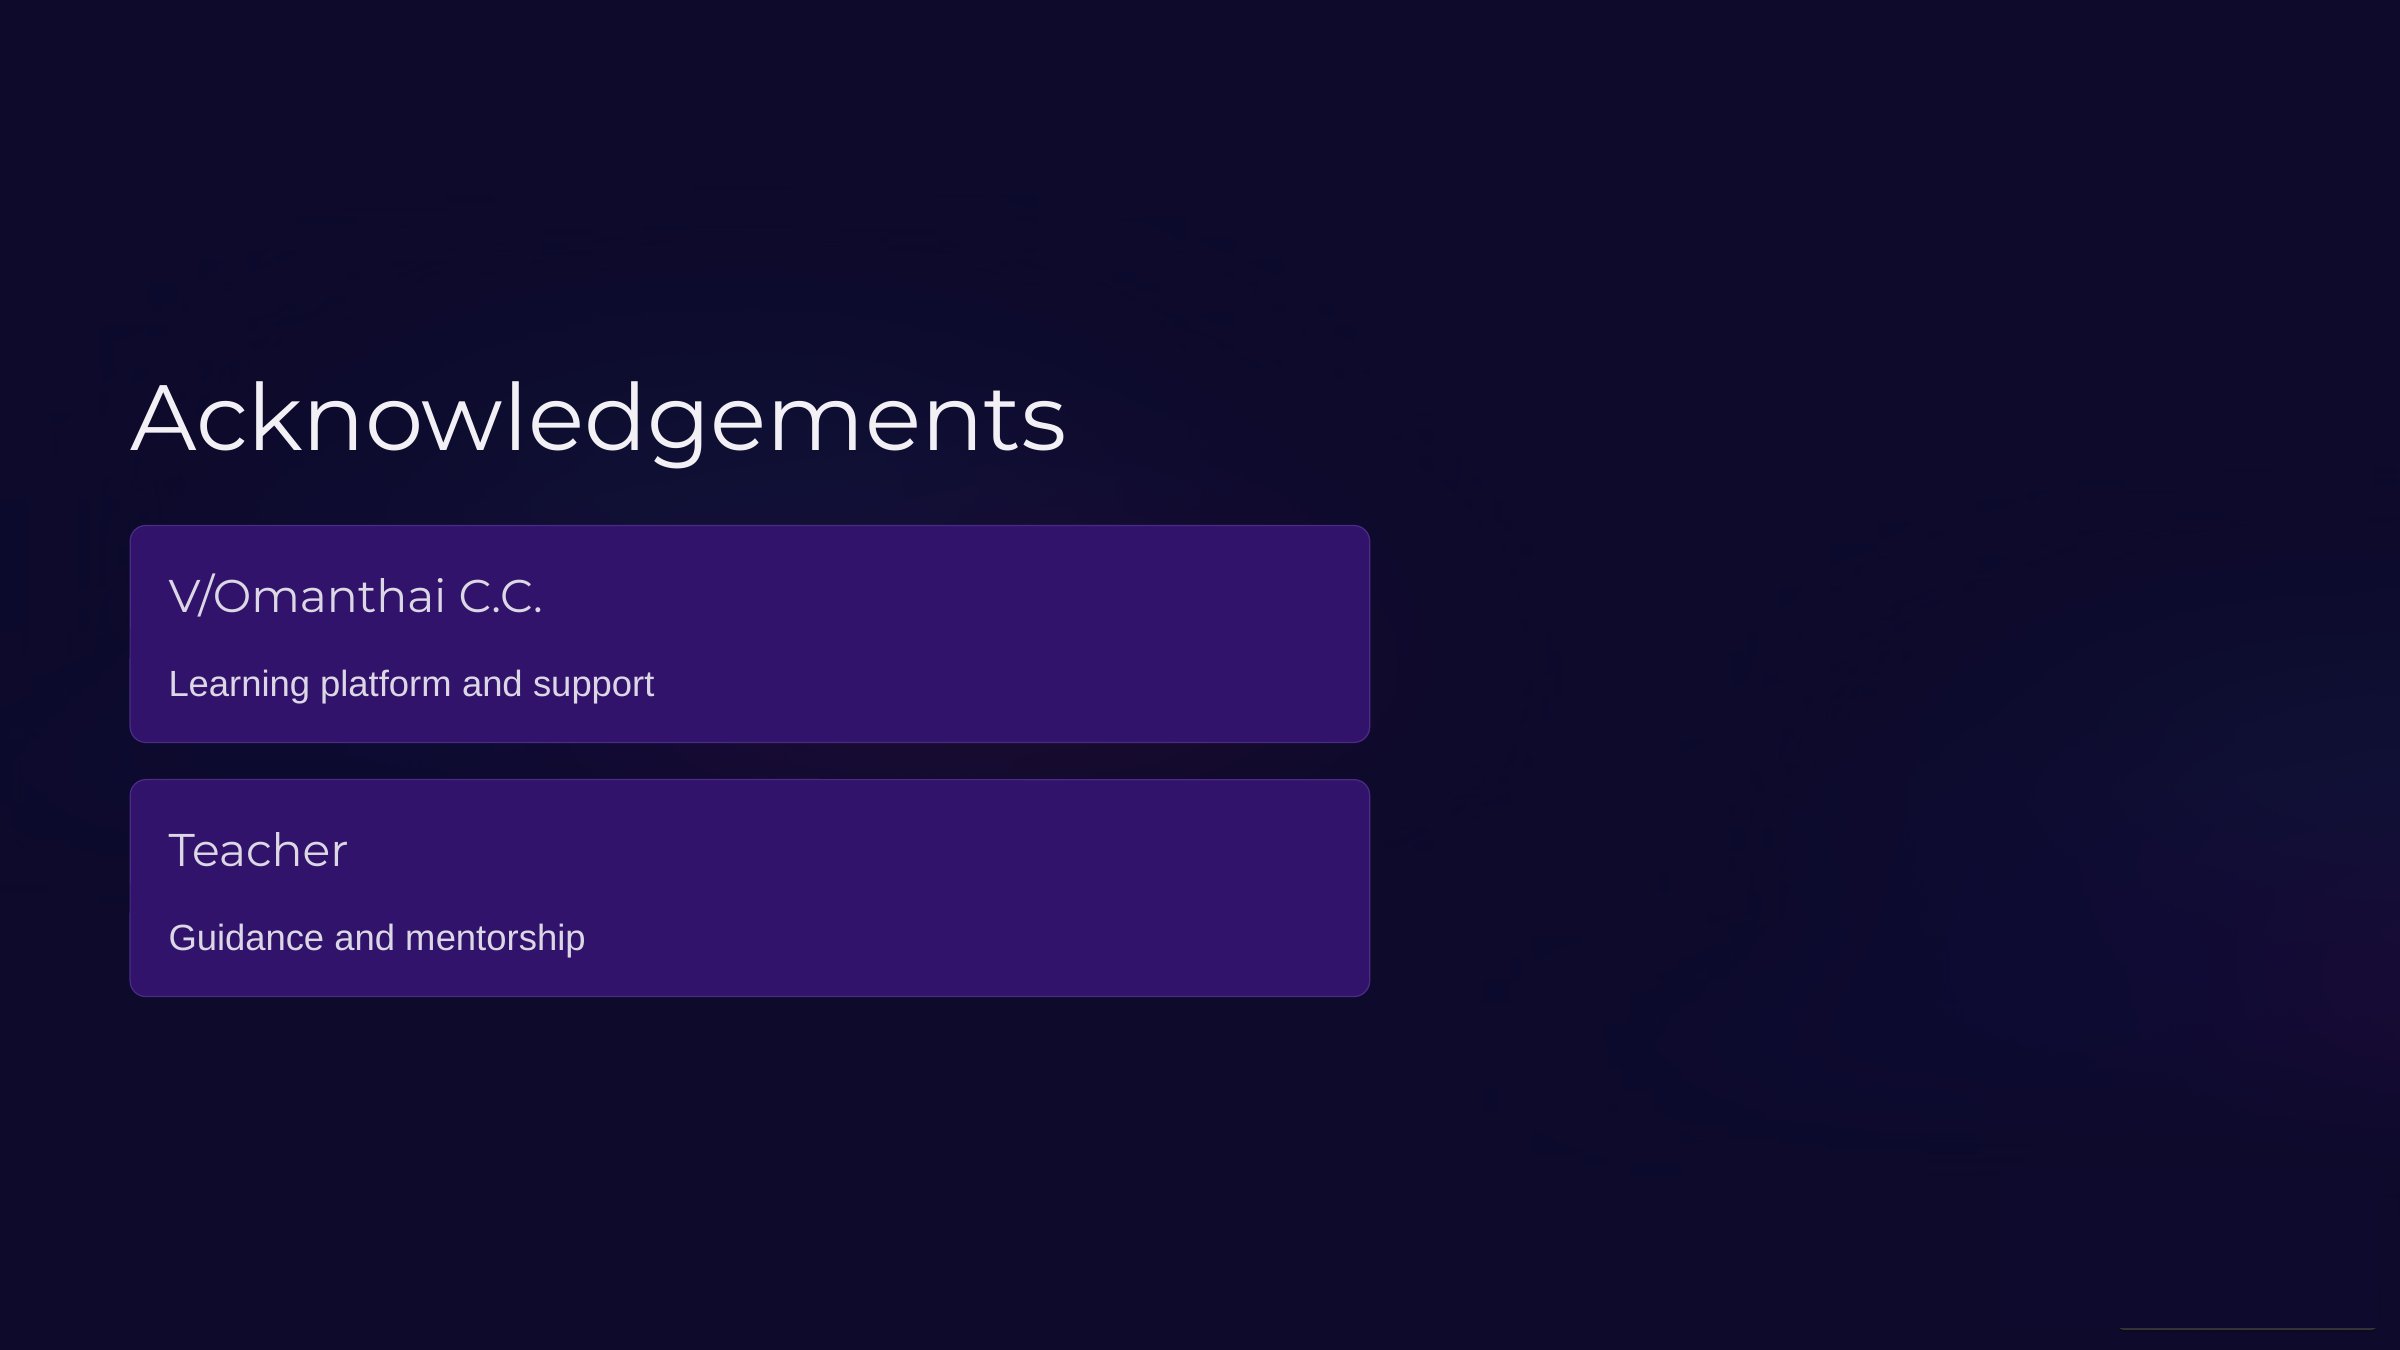

Acknowledgements

V/Omanthai C.C.
Learning platform and support

Teacher
Guidance and mentorship